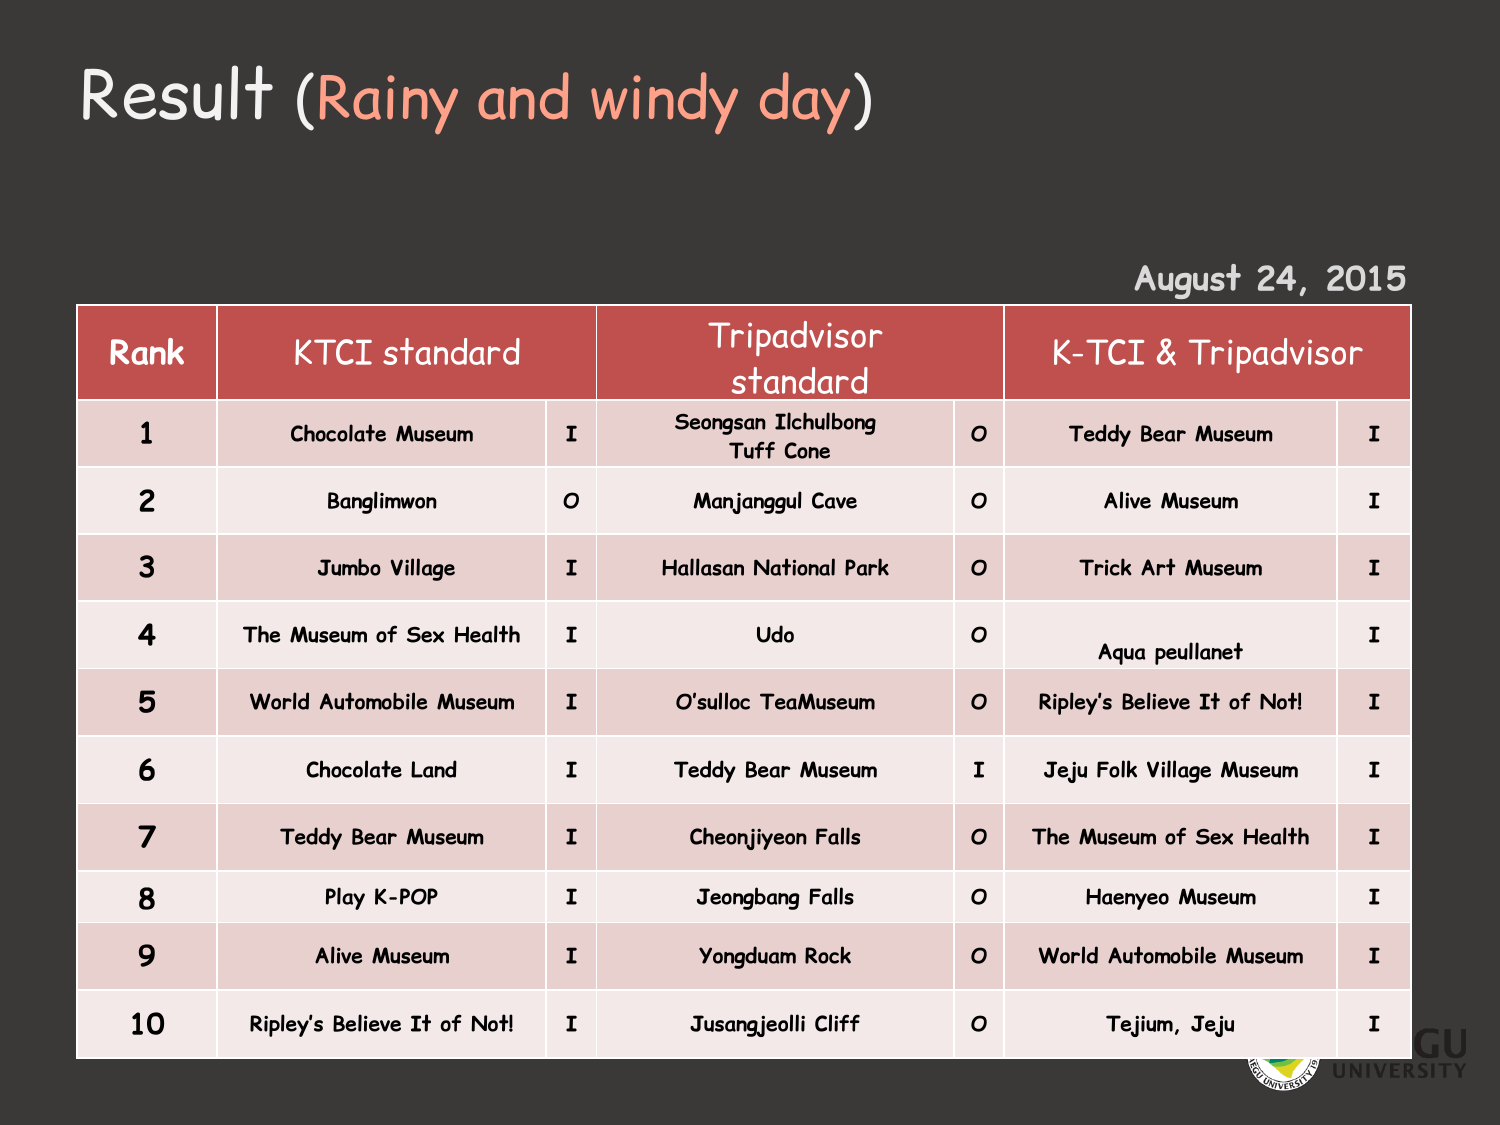

Result (Rainy and windy day)
August 24, 2015
| Rank | KTCI standard |  | Tripadvisor standard |  | K-TCI & Tripadvisor |  |
| --- | --- | --- | --- | --- | --- | --- |
| 1 | Chocolate Museum | I | Seongsan Ilchulbong Tuff Cone | O | Teddy Bear Museum | I |
| 2 | Banglimwon | O | Manjanggul Cave | O | Alive Museum | I |
| 3 | Jumbo Village | I | Hallasan National Park | O | Trick Art Museum | I |
| 4 | The Museum of Sex Health | I | Udo | O | Aqua peullanet | I |
| 5 | World Automobile Museum | I | O’sulloc TeaMuseum | O | Ripley’s Believe It of Not! | I |
| 6 | Chocolate Land | I | Teddy Bear Museum | I | Jeju Folk Village Museum | I |
| 7 | Teddy Bear Museum | I | Cheonjiyeon Falls | O | The Museum of Sex Health | I |
| 8 | Play K-POP | I | Jeongbang Falls | O | Haenyeo Museum | I |
| 9 | Alive Museum | I | Yongduam Rock | O | World Automobile Museum | I |
| 10 | Ripley’s Believe It of Not! | I | Jusangjeolli Cliff | O | Tejium, Jeju | I |